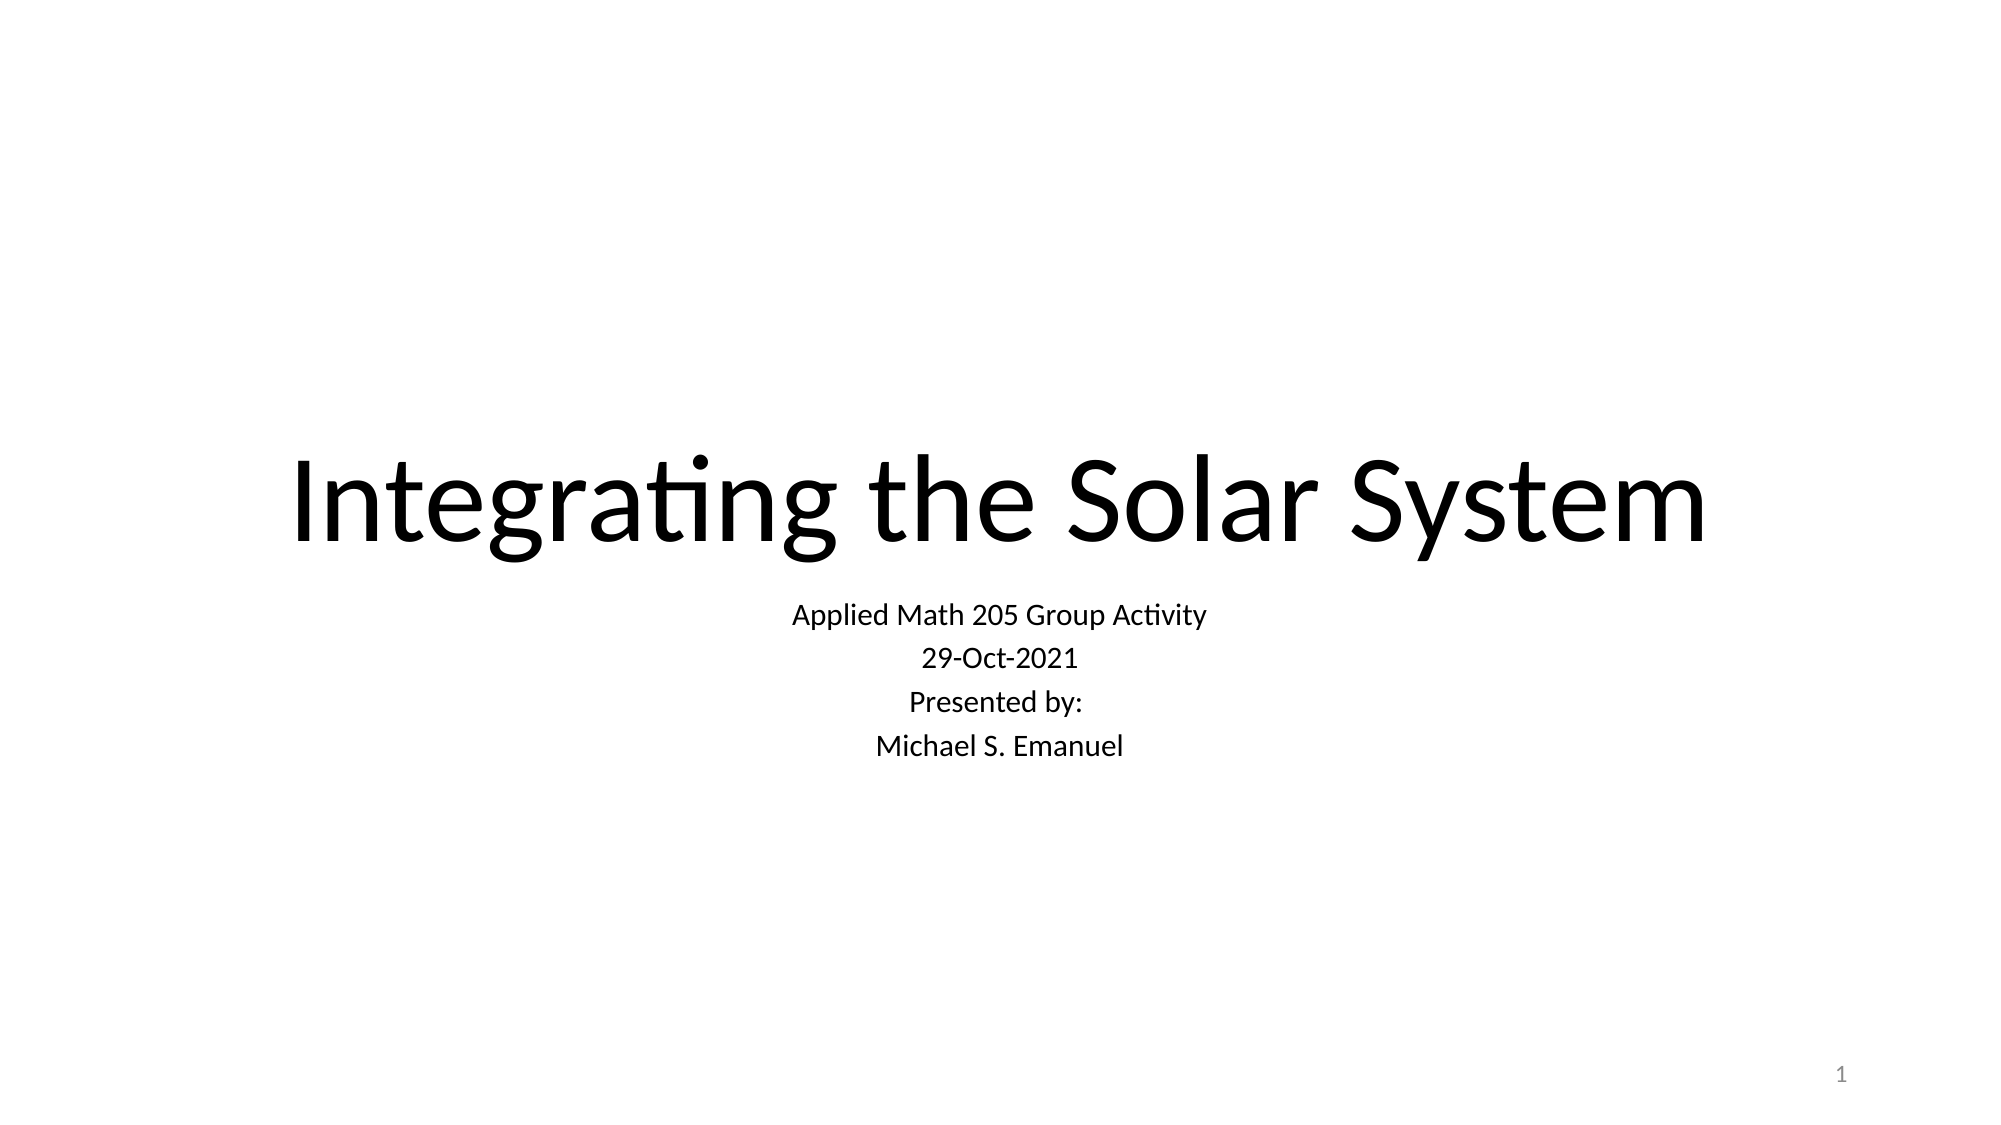

# Integrating the Solar System
Applied Math 205 Group Activity
29-Oct-2021
Presented by:
Michael S. Emanuel
1